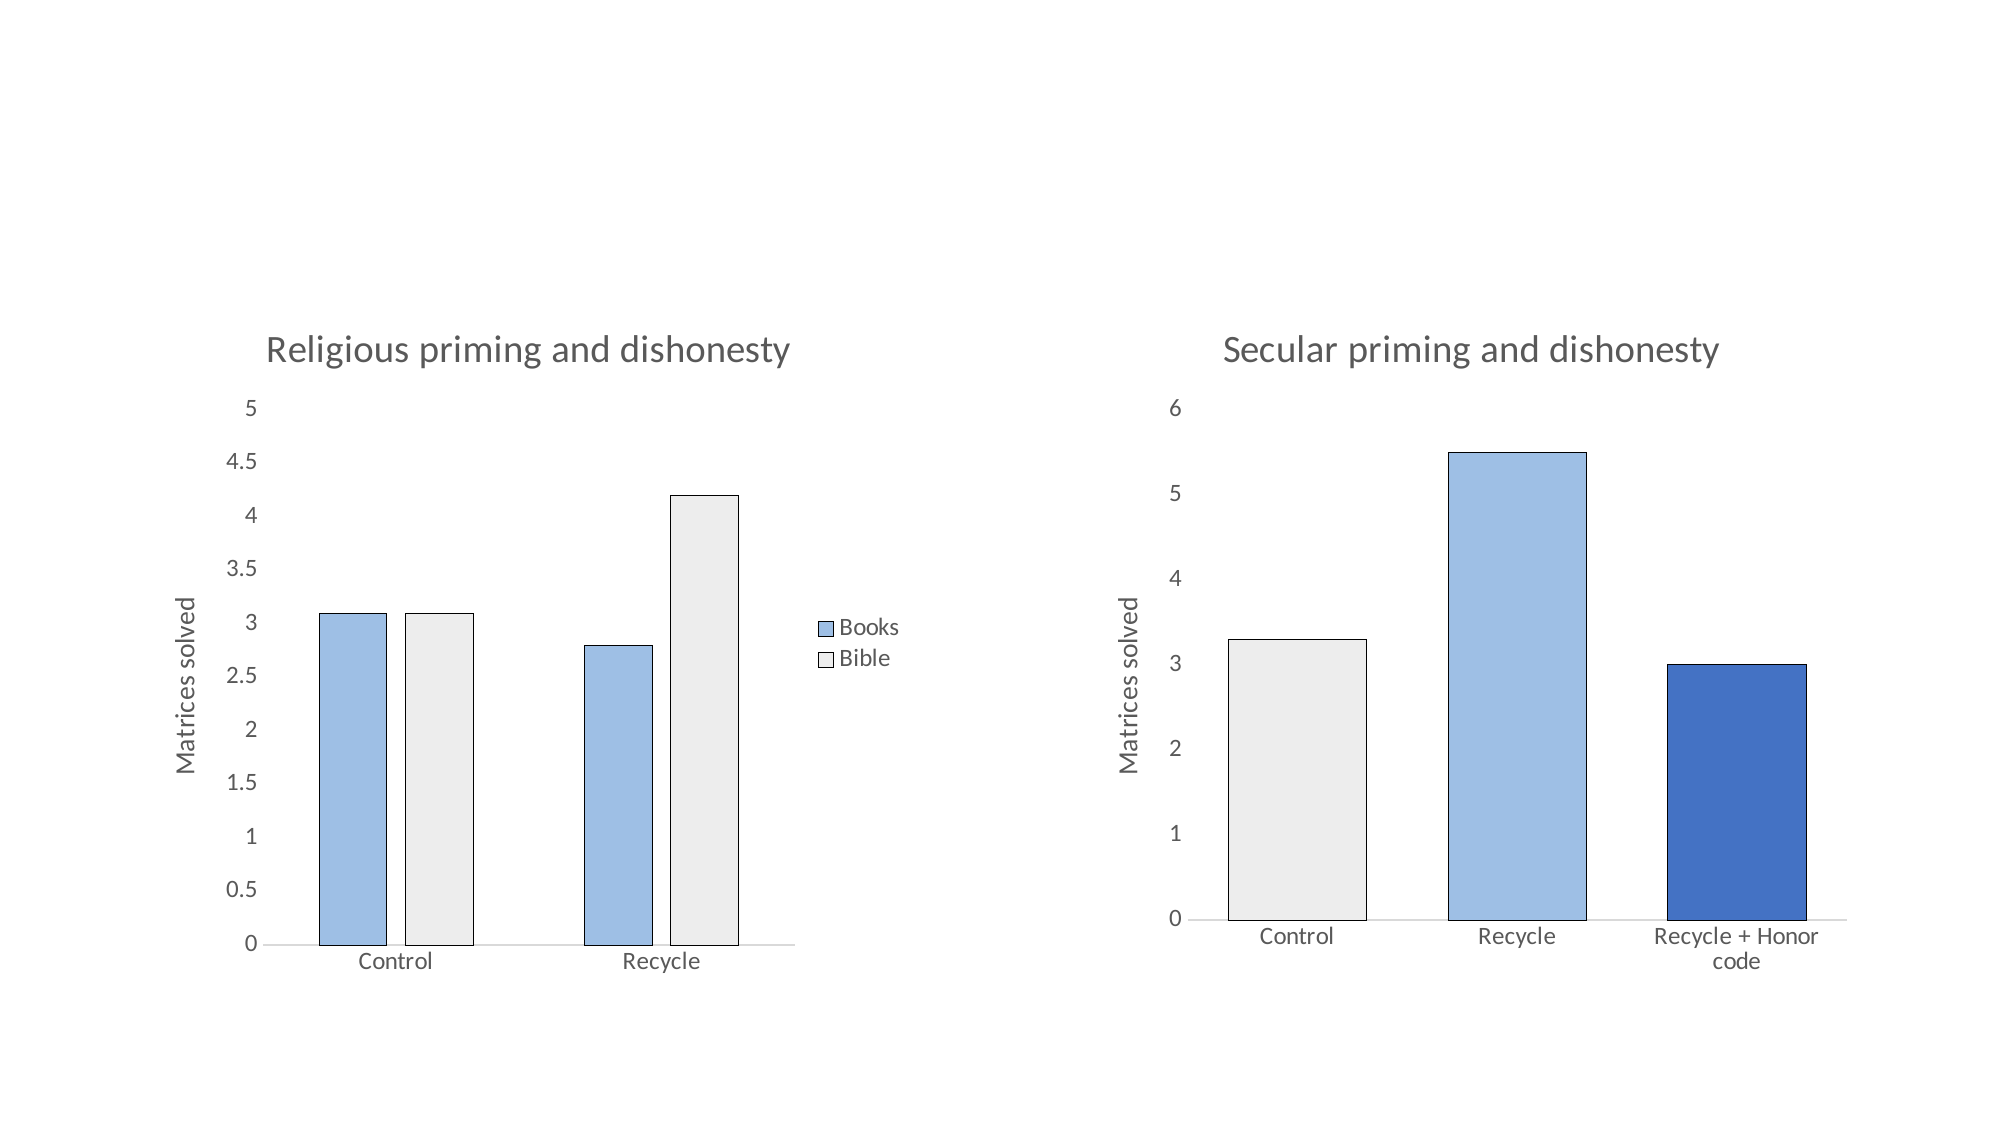

### Chart: Secular priming and dishonesty

| Category | Honor code |
|---|---|
| Control | 3.3 |
| Recycle | 5.5 |
| Recycle + Honor code | 3.0 |

### Chart: Religious priming and dishonesty

| Category | Books | Bible |
|---|---|---|
| Control | 3.1 | 3.1 |
| Recycle | 2.8 | 4.2 |